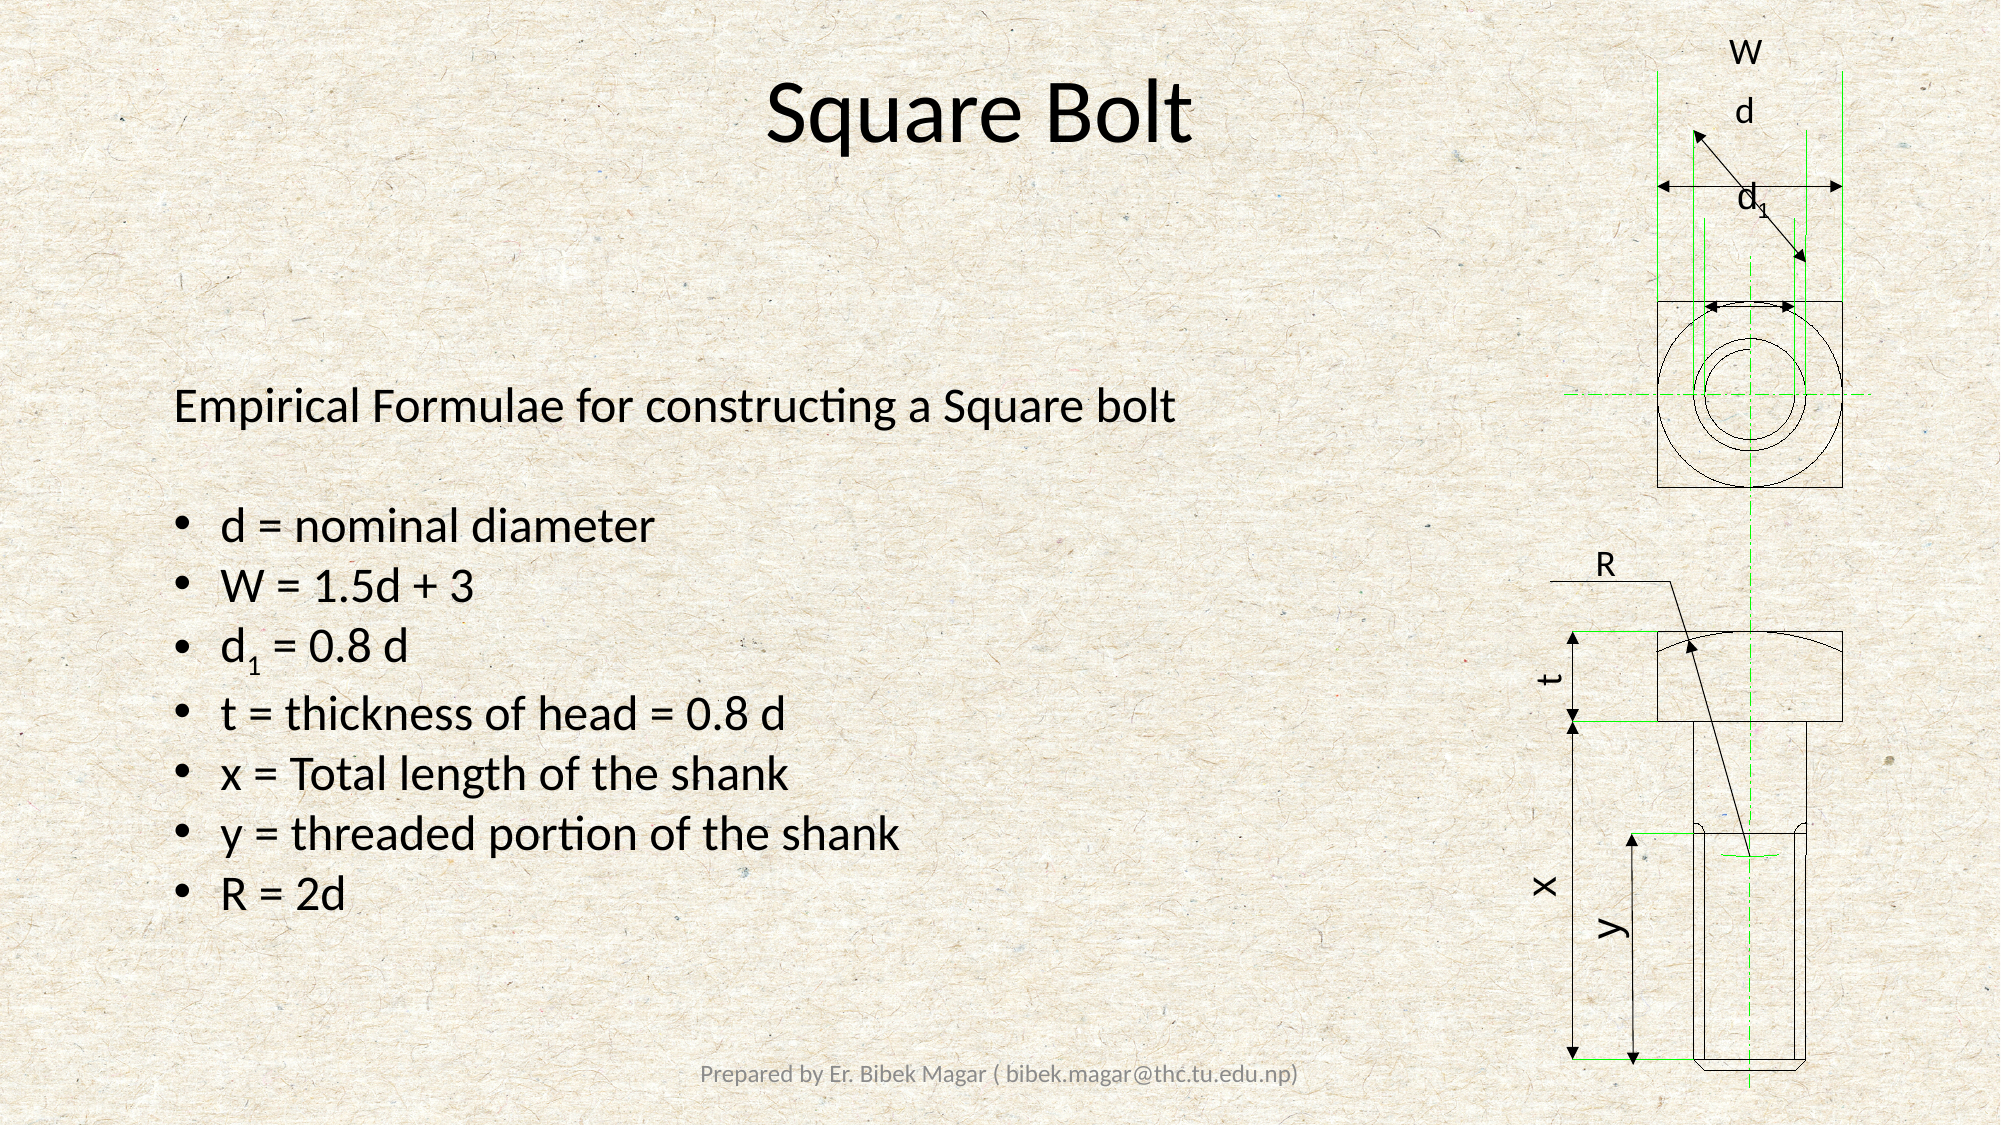

# Square Bolt
W

d

d1

Empirical Formulae for constructing a Square bolt

d = nominal diameter
W = 1.5d + 3
d1 = 0.8 d
t = thickness of head = 0.8 d
x = Total length of the shank
y = threaded portion of the shank
R = 2d

R
t

x
y
Prepared by Er. Bibek Magar ( bibek.magar@thc.tu.edu.np)